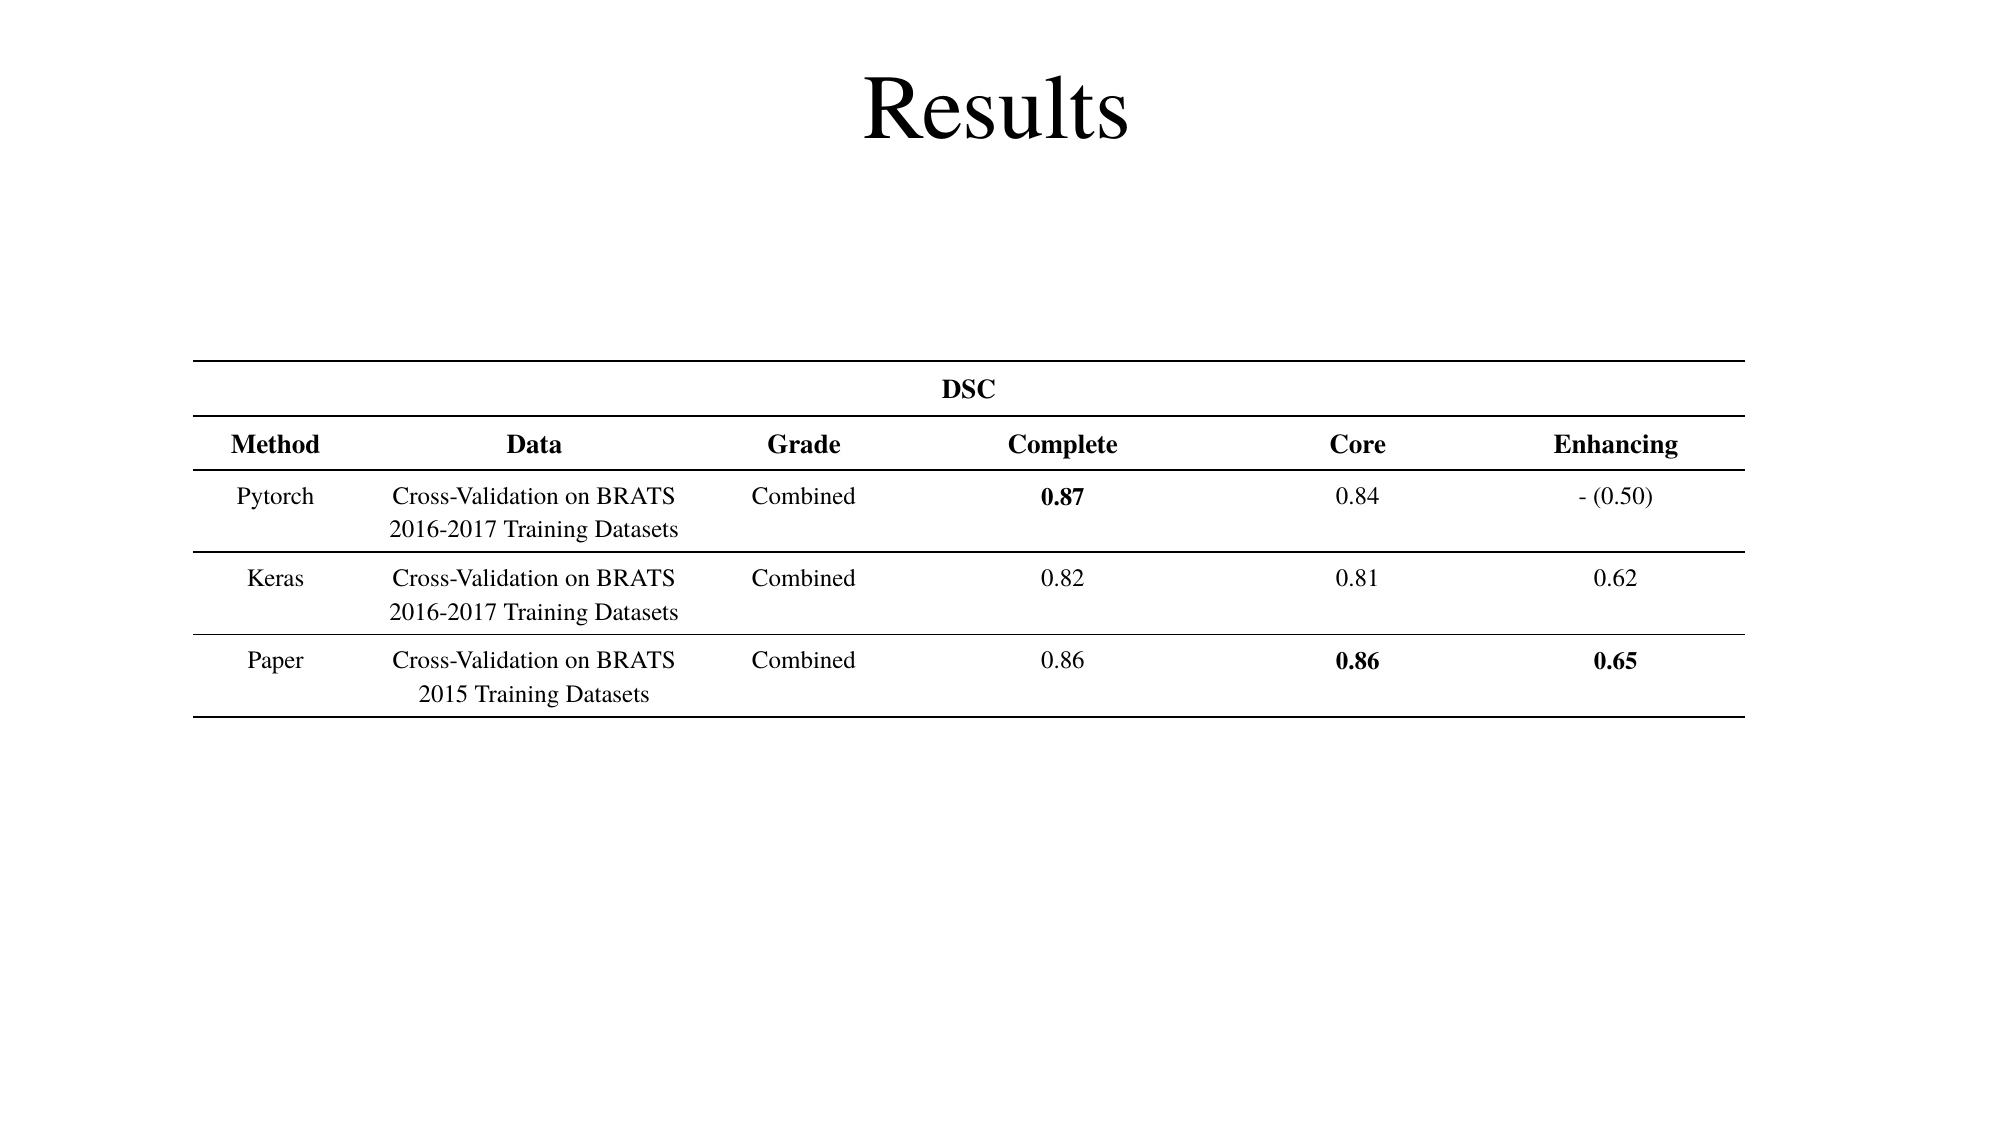

# Results
| DSC |  |  |  |  |  |
| --- | --- | --- | --- | --- | --- |
| Method | Data | Grade | Complete | Core | Enhancing |
| Pytorch | Cross-Validation on BRATS 2016-2017 Training Datasets | Combined | 0.87 | 0.84 | - (0.50) |
| Keras | Cross-Validation on BRATS 2016-2017 Training Datasets | Combined | 0.82 | 0.81 | 0.62 |
| Paper | Cross-Validation on BRATS 2015 Training Datasets | Combined | 0.86 | 0.86 | 0.65 |